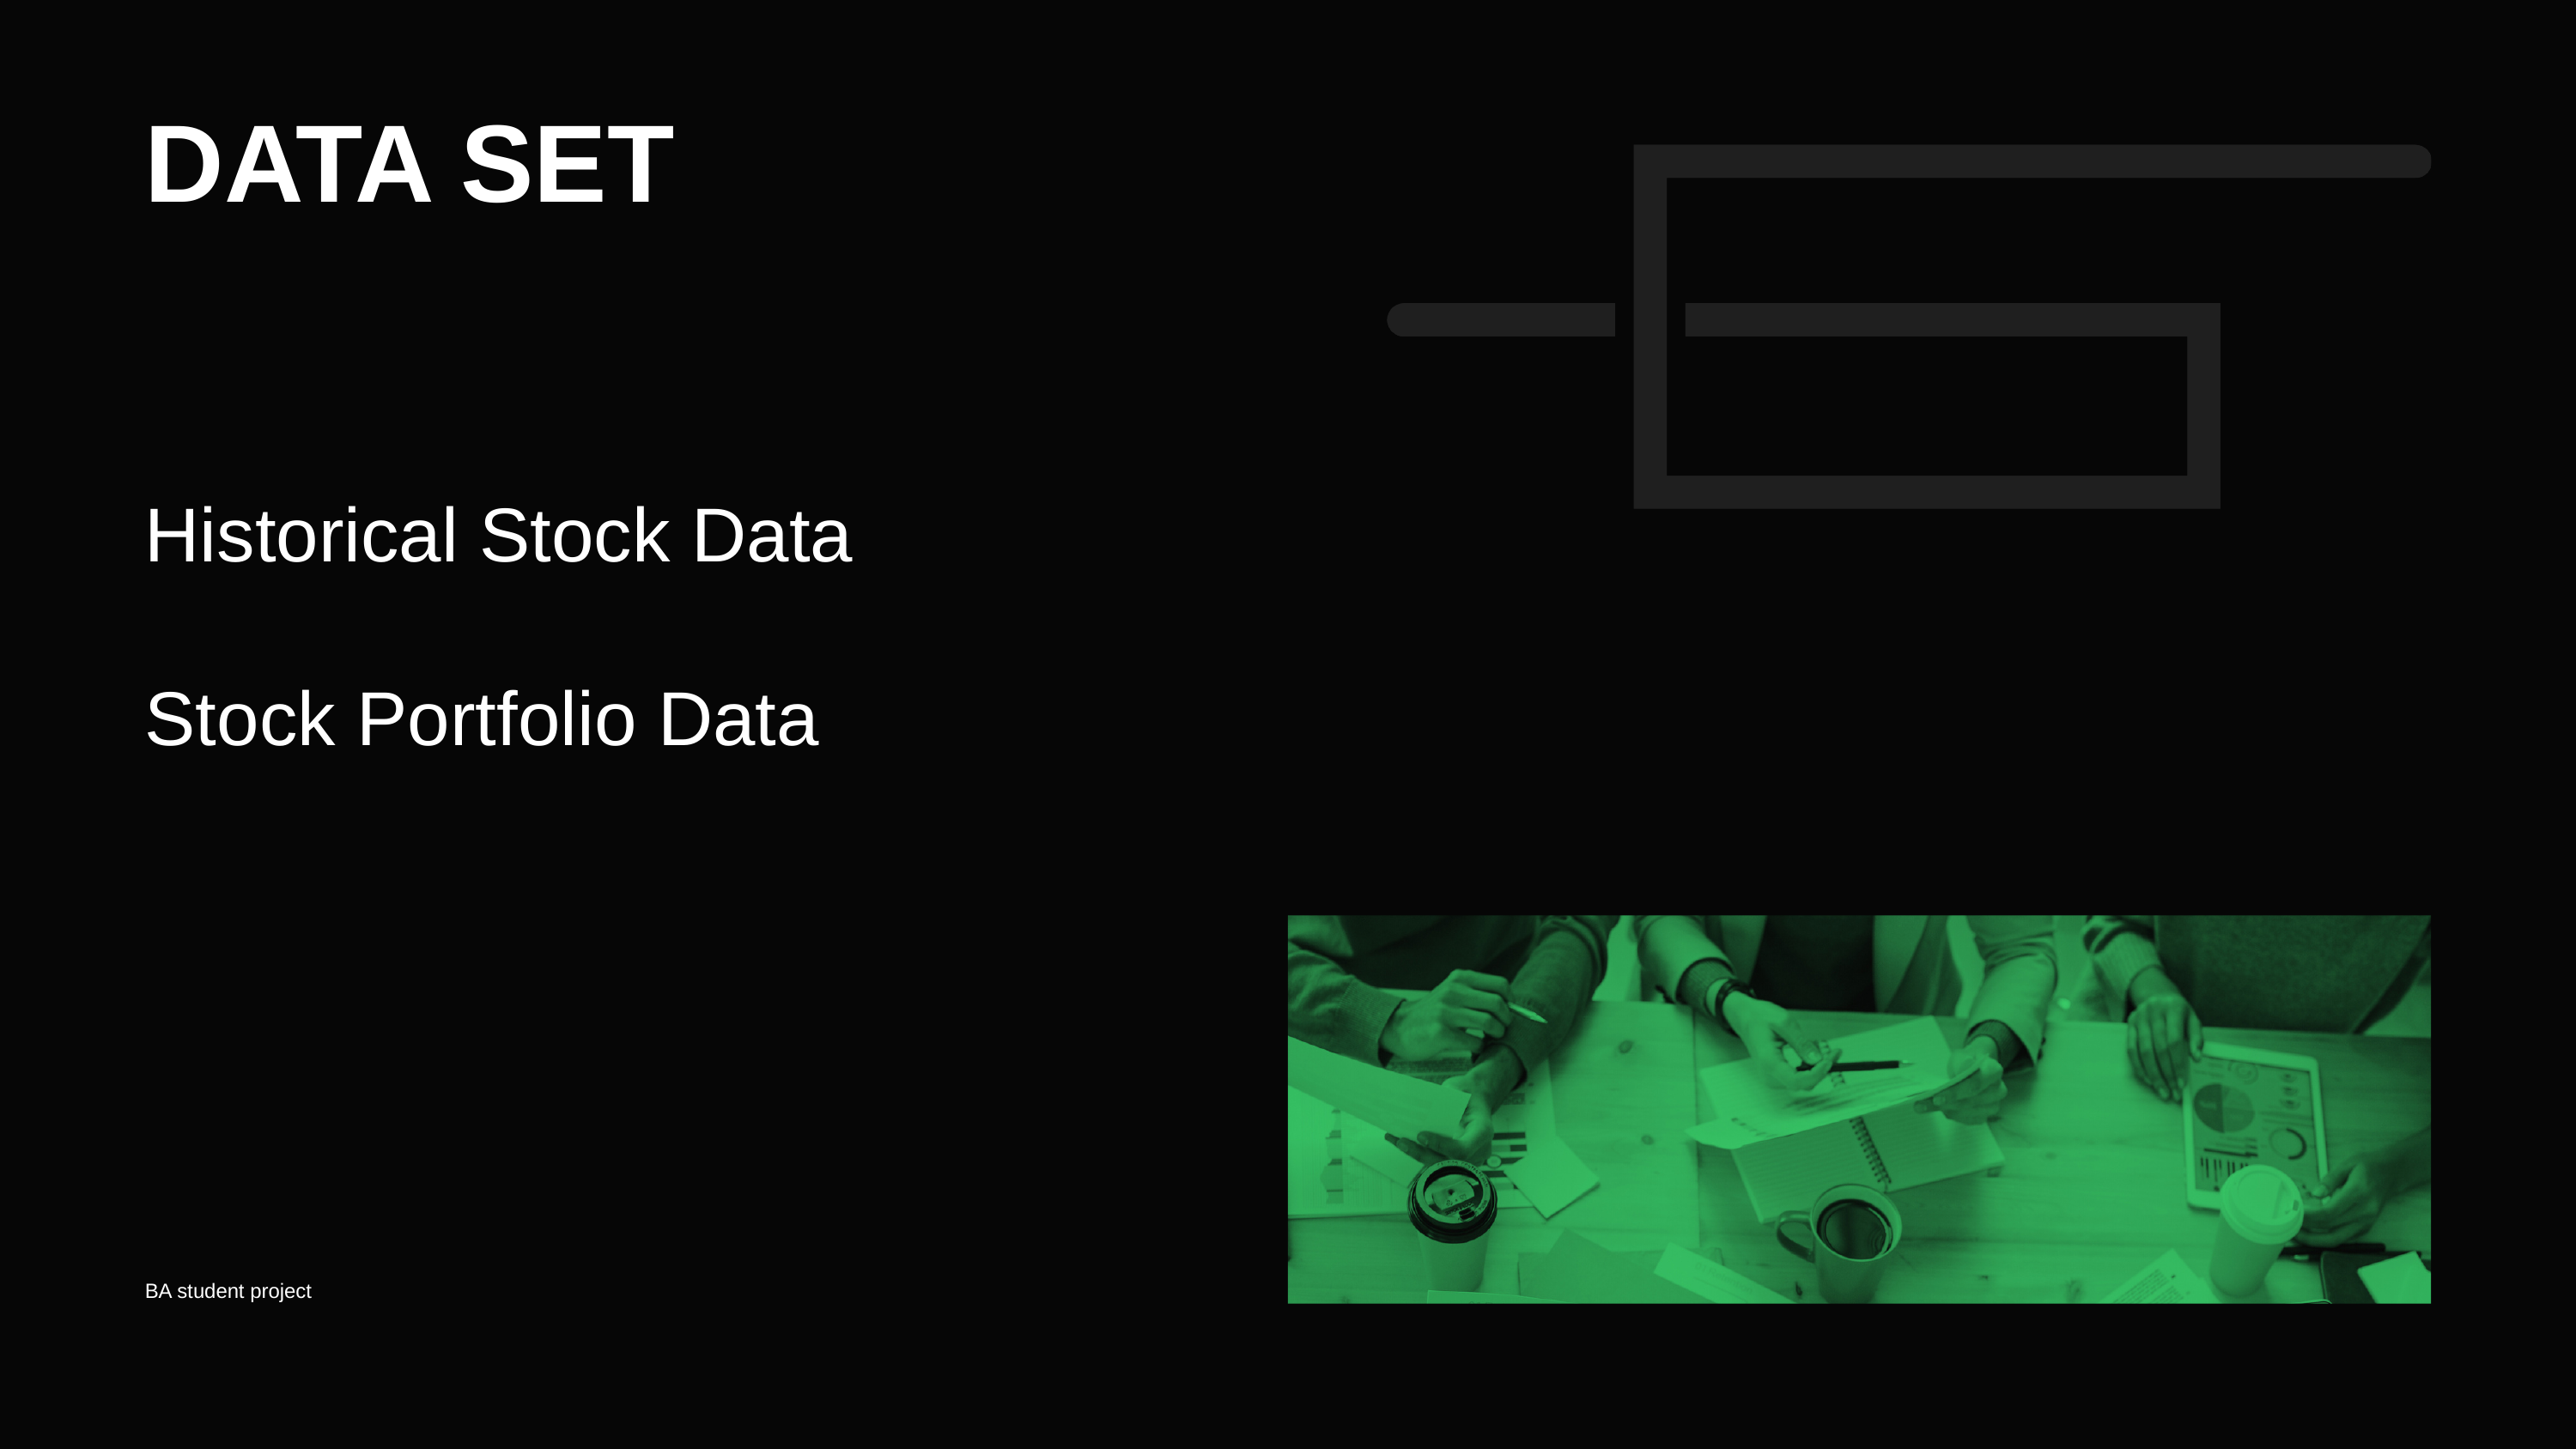

DATA SET

Historical Stock Data

Stock Portfolio Data

BA student project